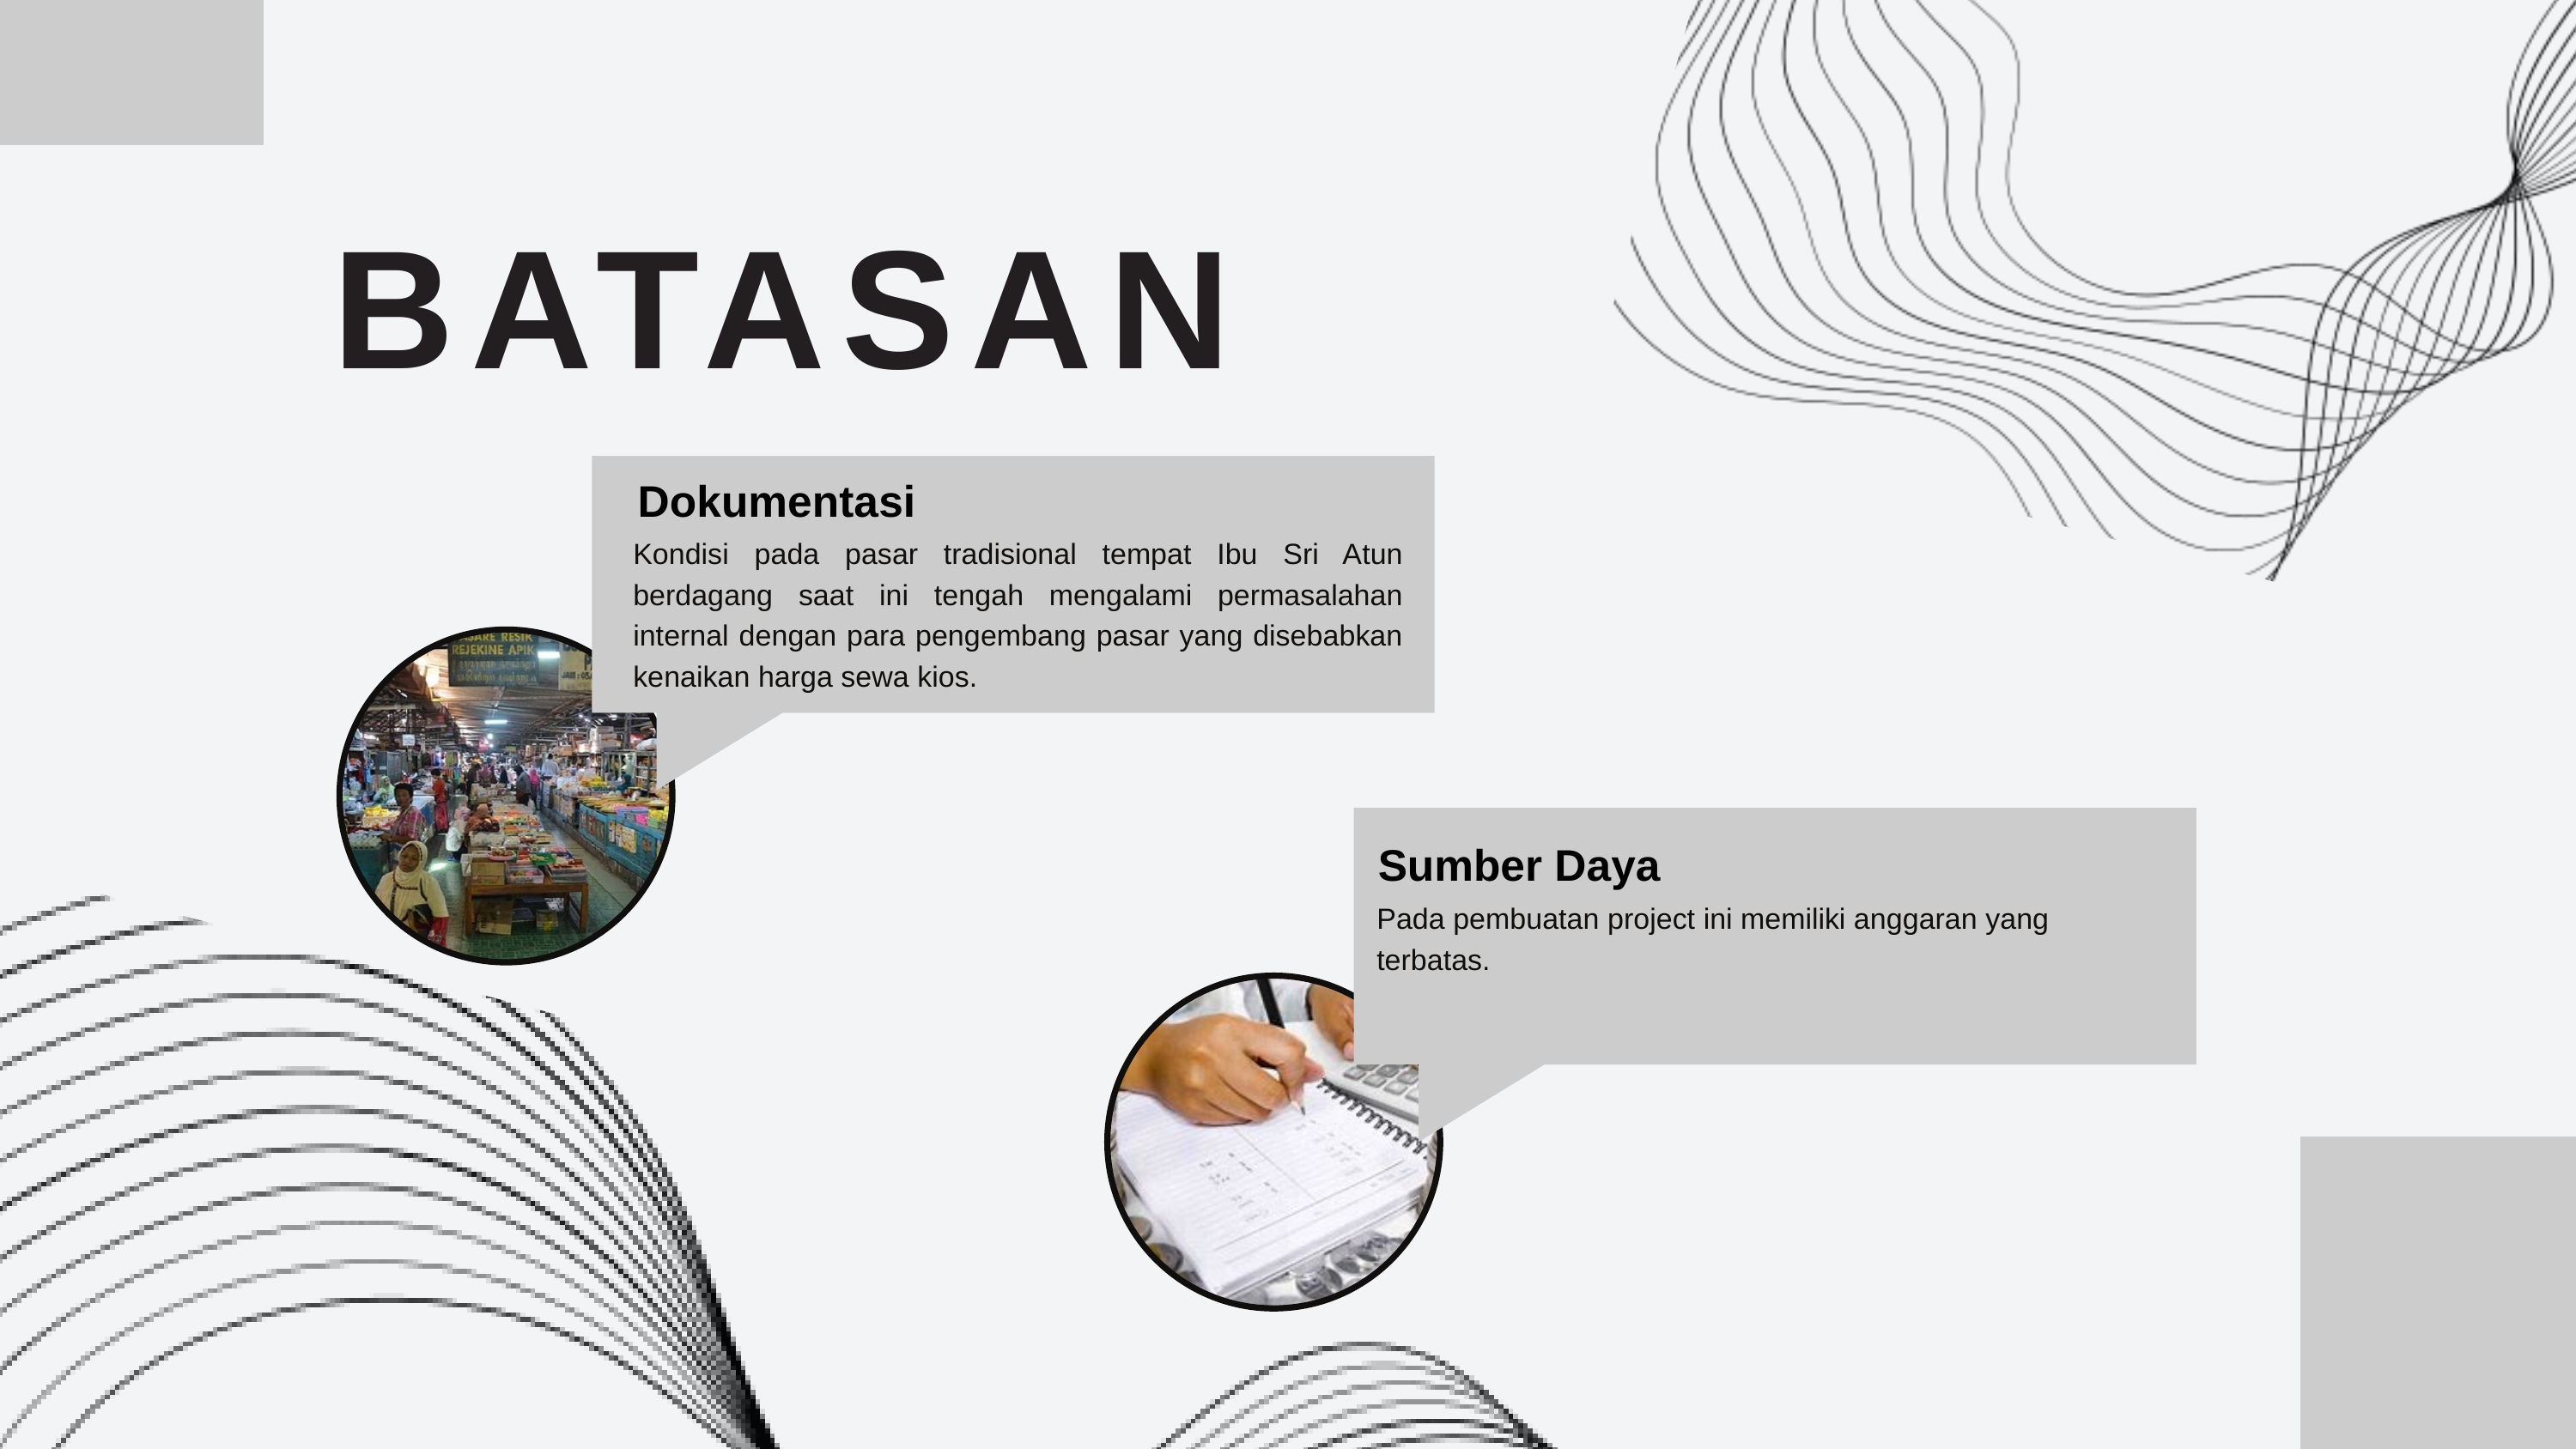

BATASAN

Dokumentasi
Kondisi pada pasar tradisional tempat Ibu Sri Atun berdagang saat ini tengah mengalami permasalahan internal dengan para pengembang pasar yang disebabkan kenaikan harga sewa kios.

Sumber Daya
Pada pembuatan project ini memiliki anggaran yang terbatas.